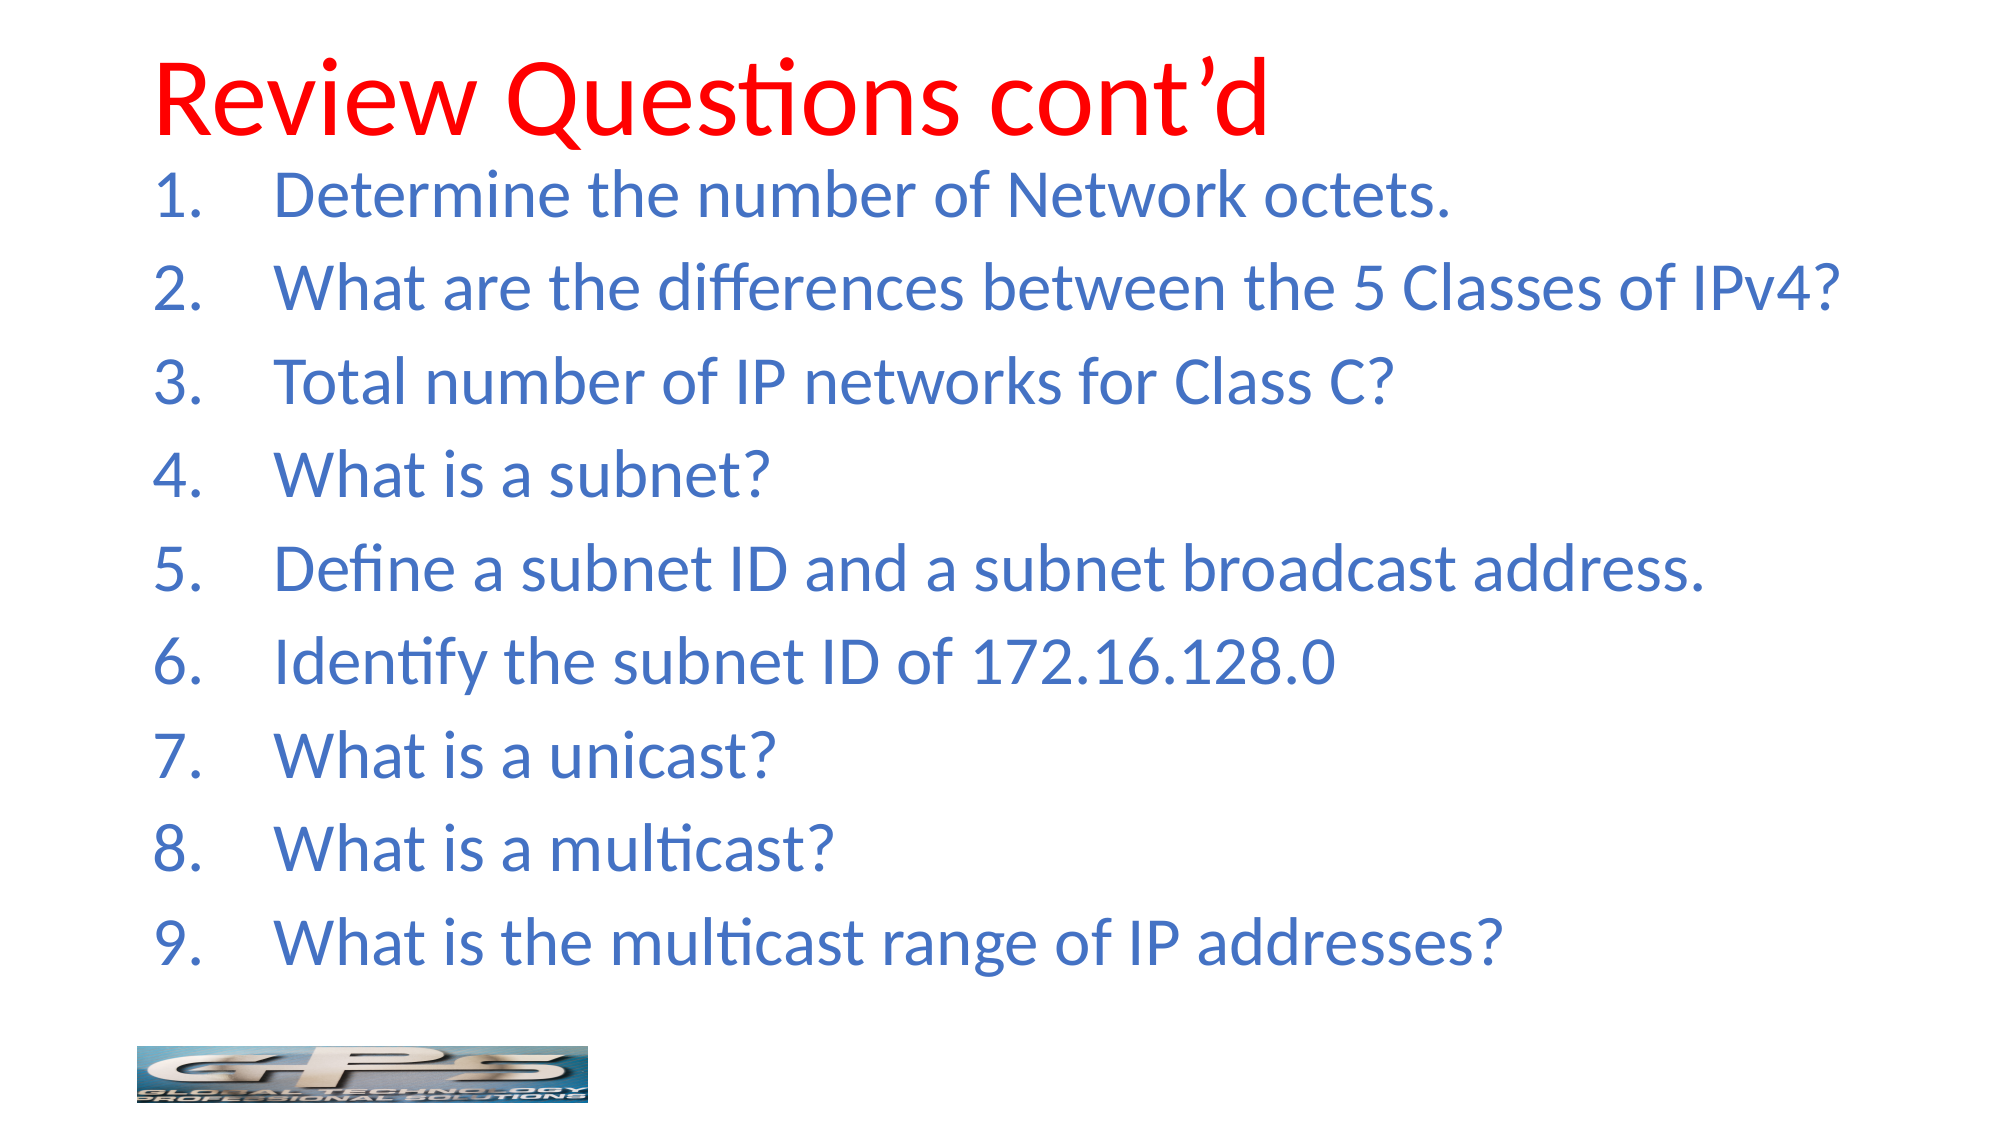

# Review Questions cont’d
Determine the number of Network octets.
What are the differences between the 5 Classes of IPv4?
Total number of IP networks for Class C?
What is a subnet?
Define a subnet ID and a subnet broadcast address.
Identify the subnet ID of 172.16.128.0
What is a unicast?
What is a multicast?
What is the multicast range of IP addresses?